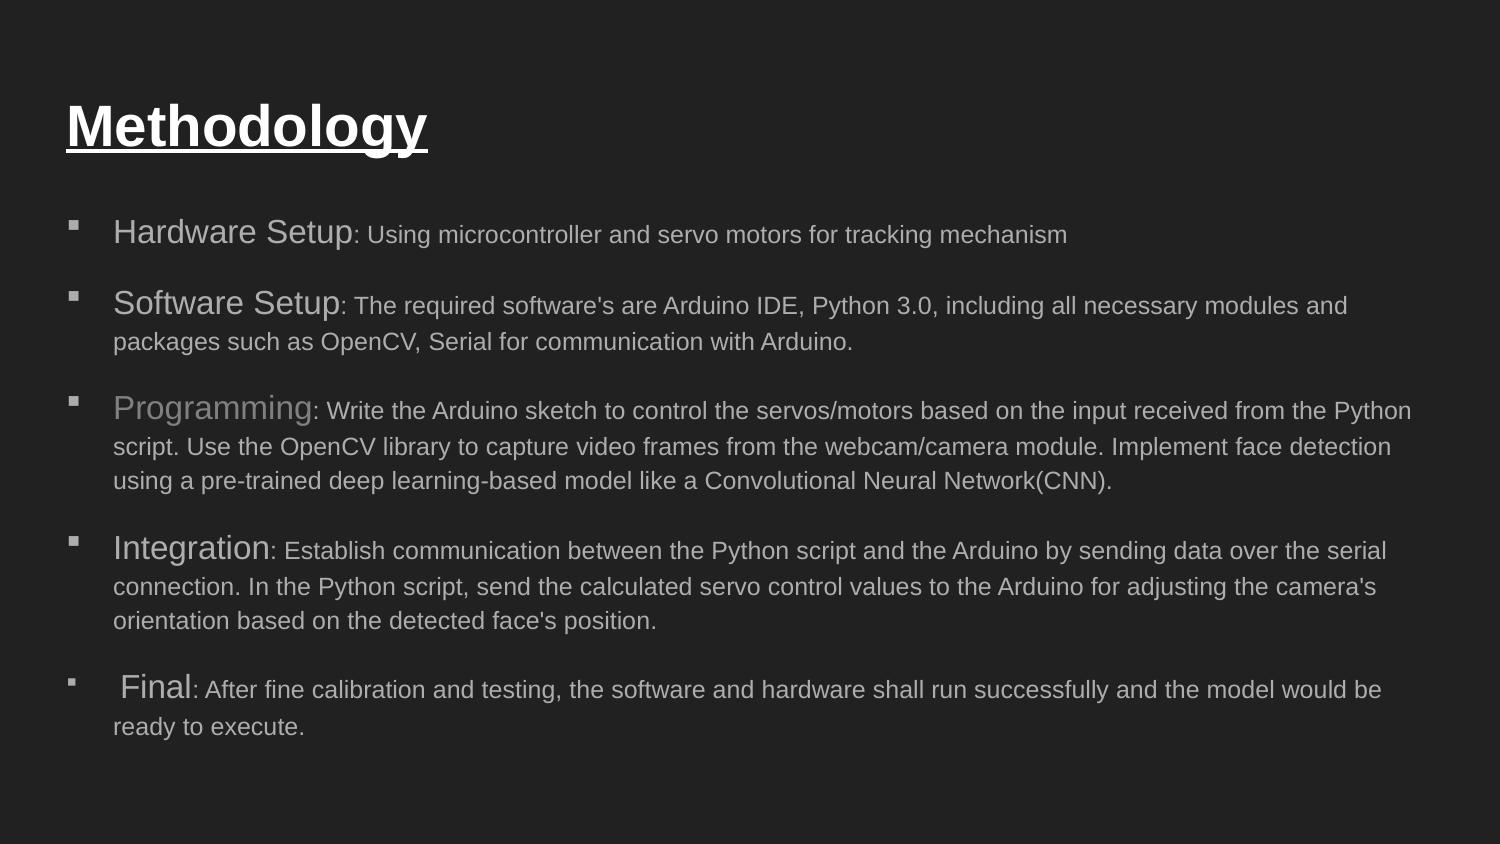

# Methodology
Hardware Setup: Using microcontroller and servo motors for tracking mechanism
Software Setup: The required software's are Arduino IDE, Python 3.0, including all necessary modules and packages such as OpenCV, Serial for communication with Arduino.
Programming: Write the Arduino sketch to control the servos/motors based on the input received from the Python script. Use the OpenCV library to capture video frames from the webcam/camera module. Implement face detection using a pre-trained deep learning-based model like a Convolutional Neural Network(CNN).
Integration: Establish communication between the Python script and the Arduino by sending data over the serial connection. In the Python script, send the calculated servo control values to the Arduino for adjusting the camera's orientation based on the detected face's position.
 Final: After fine calibration and testing, the software and hardware shall run successfully and the model would be ready to execute.